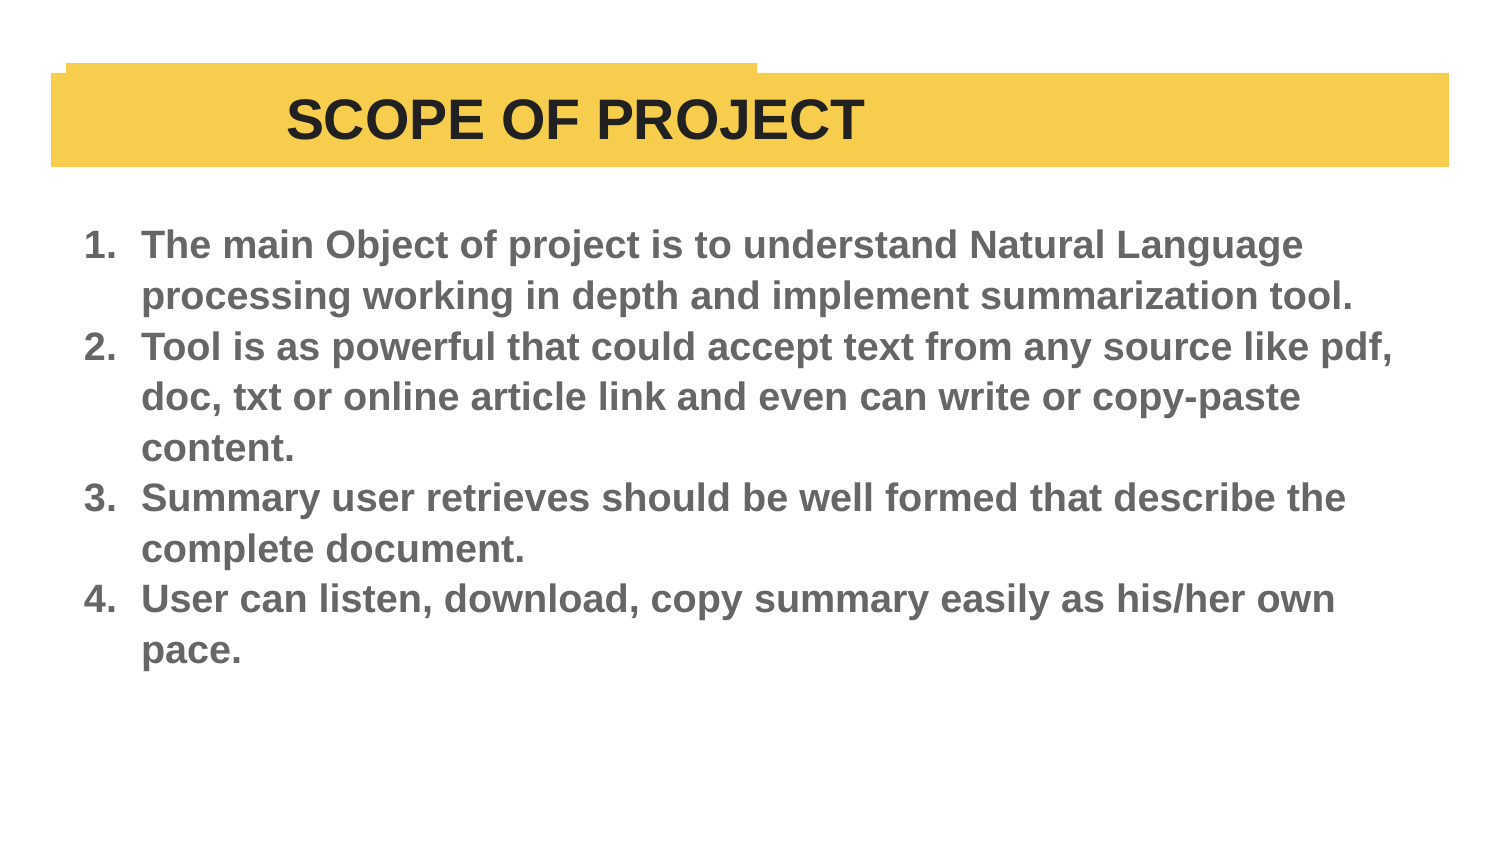

# Scope of Project
SCOPE OF PROJECT

The main Object of project is to understand Natural Language processing working in depth and implement summarization tool.
Tool is as powerful that could accept text from any source like pdf, doc, txt or online article link and even can write or copy-paste content.
Summary user retrieves should be well formed that describe the complete document.
User can listen, download, copy summary easily as his/her own pace.